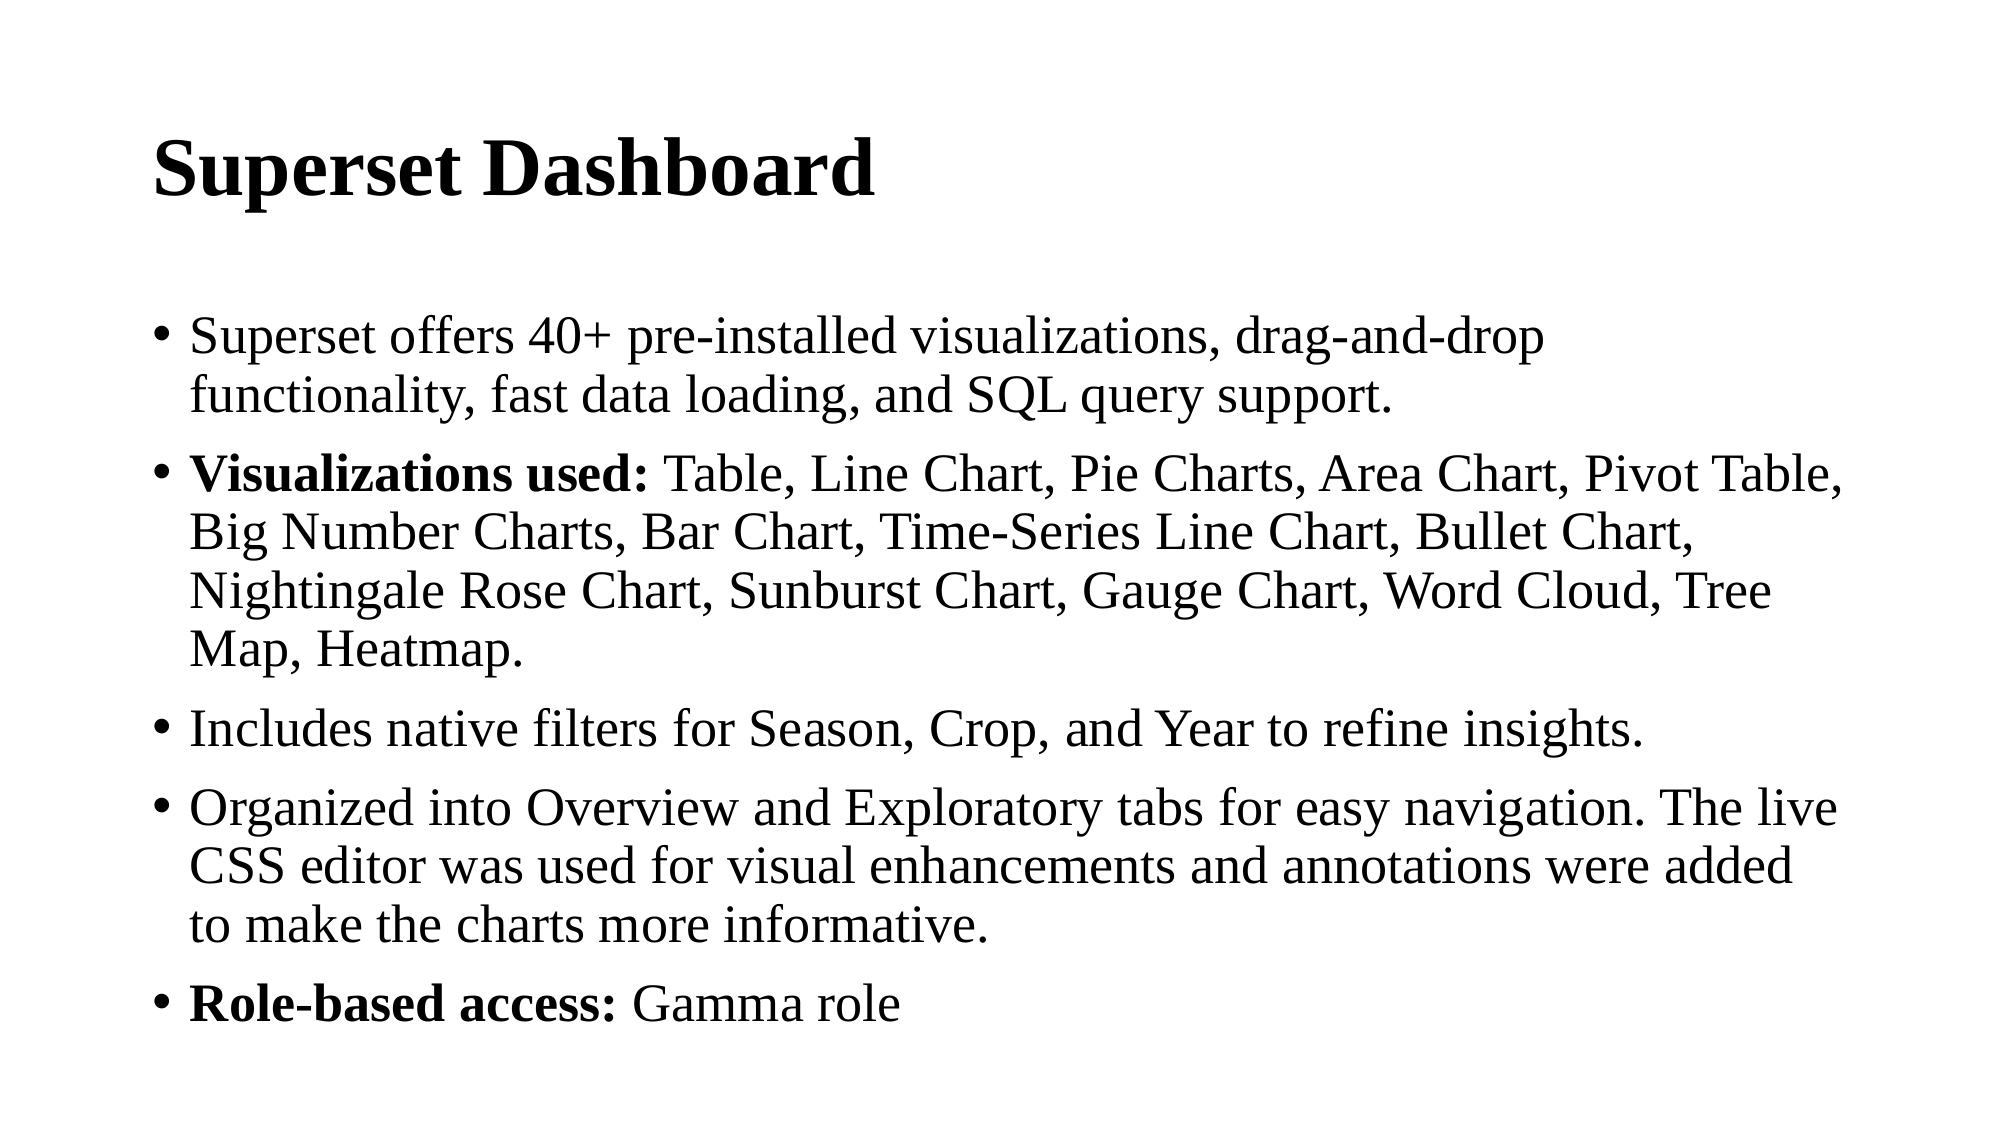

# Superset Dashboard
Superset offers 40+ pre-installed visualizations, drag-and-drop functionality, fast data loading, and SQL query support.
Visualizations used: Table, Line Chart, Pie Charts, Area Chart, Pivot Table, Big Number Charts, Bar Chart, Time-Series Line Chart, Bullet Chart, Nightingale Rose Chart, Sunburst Chart, Gauge Chart, Word Cloud, Tree Map, Heatmap.
Includes native filters for Season, Crop, and Year to refine insights.
Organized into Overview and Exploratory tabs for easy navigation. The live CSS editor was used for visual enhancements and annotations were added to make the charts more informative.
Role-based access: Gamma role